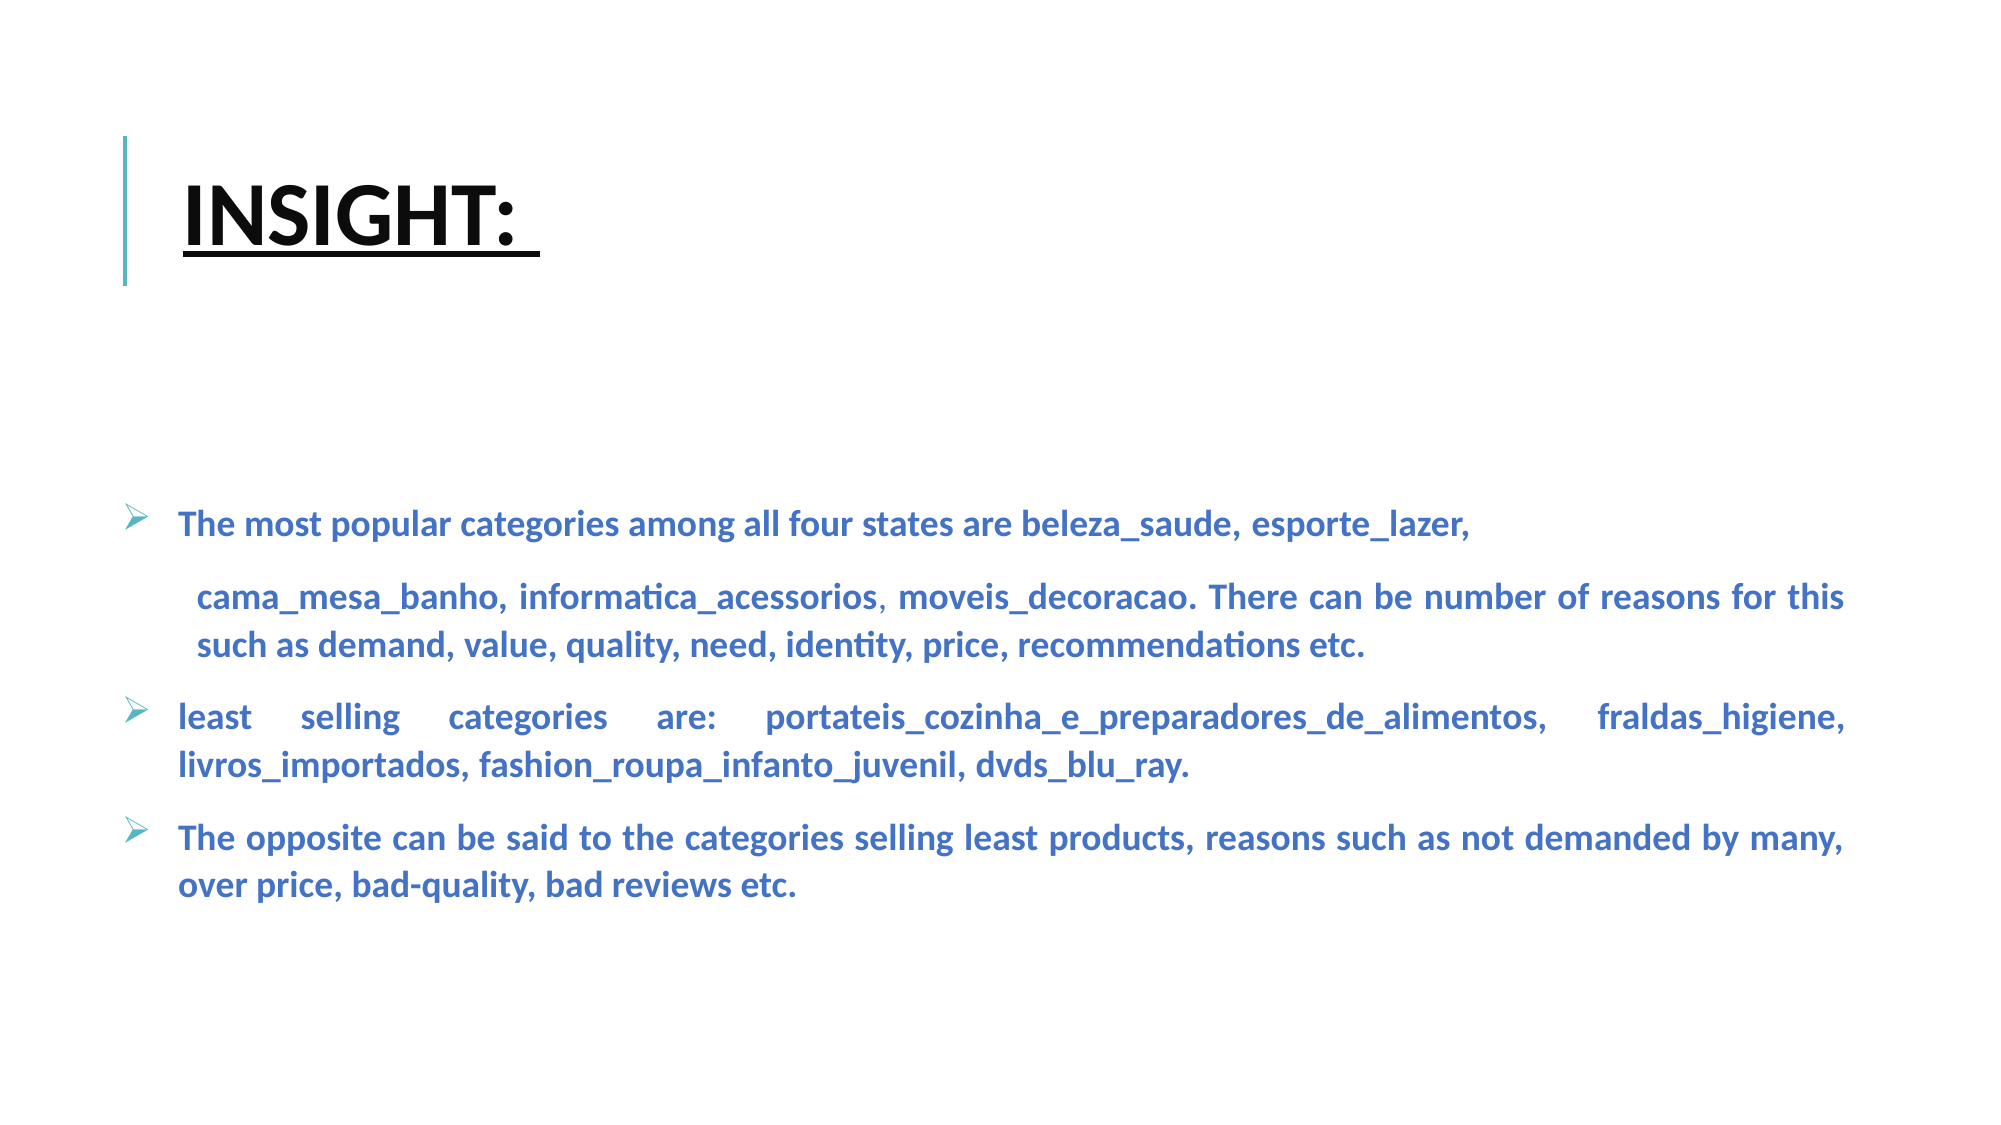

# INSIGHT:
The most popular categories among all four states are beleza_saude, esporte_lazer,
cama_mesa_banho, informatica_acessorios, moveis_decoracao. There can be number of reasons for this such as demand, value, quality, need, identity, price, recommendations etc.
least selling categories are: portateis_cozinha_e_preparadores_de_alimentos, fraldas_higiene, livros_importados, fashion_roupa_infanto_juvenil, dvds_blu_ray.
The opposite can be said to the categories selling least products, reasons such as not demanded by many, over price, bad-quality, bad reviews etc.